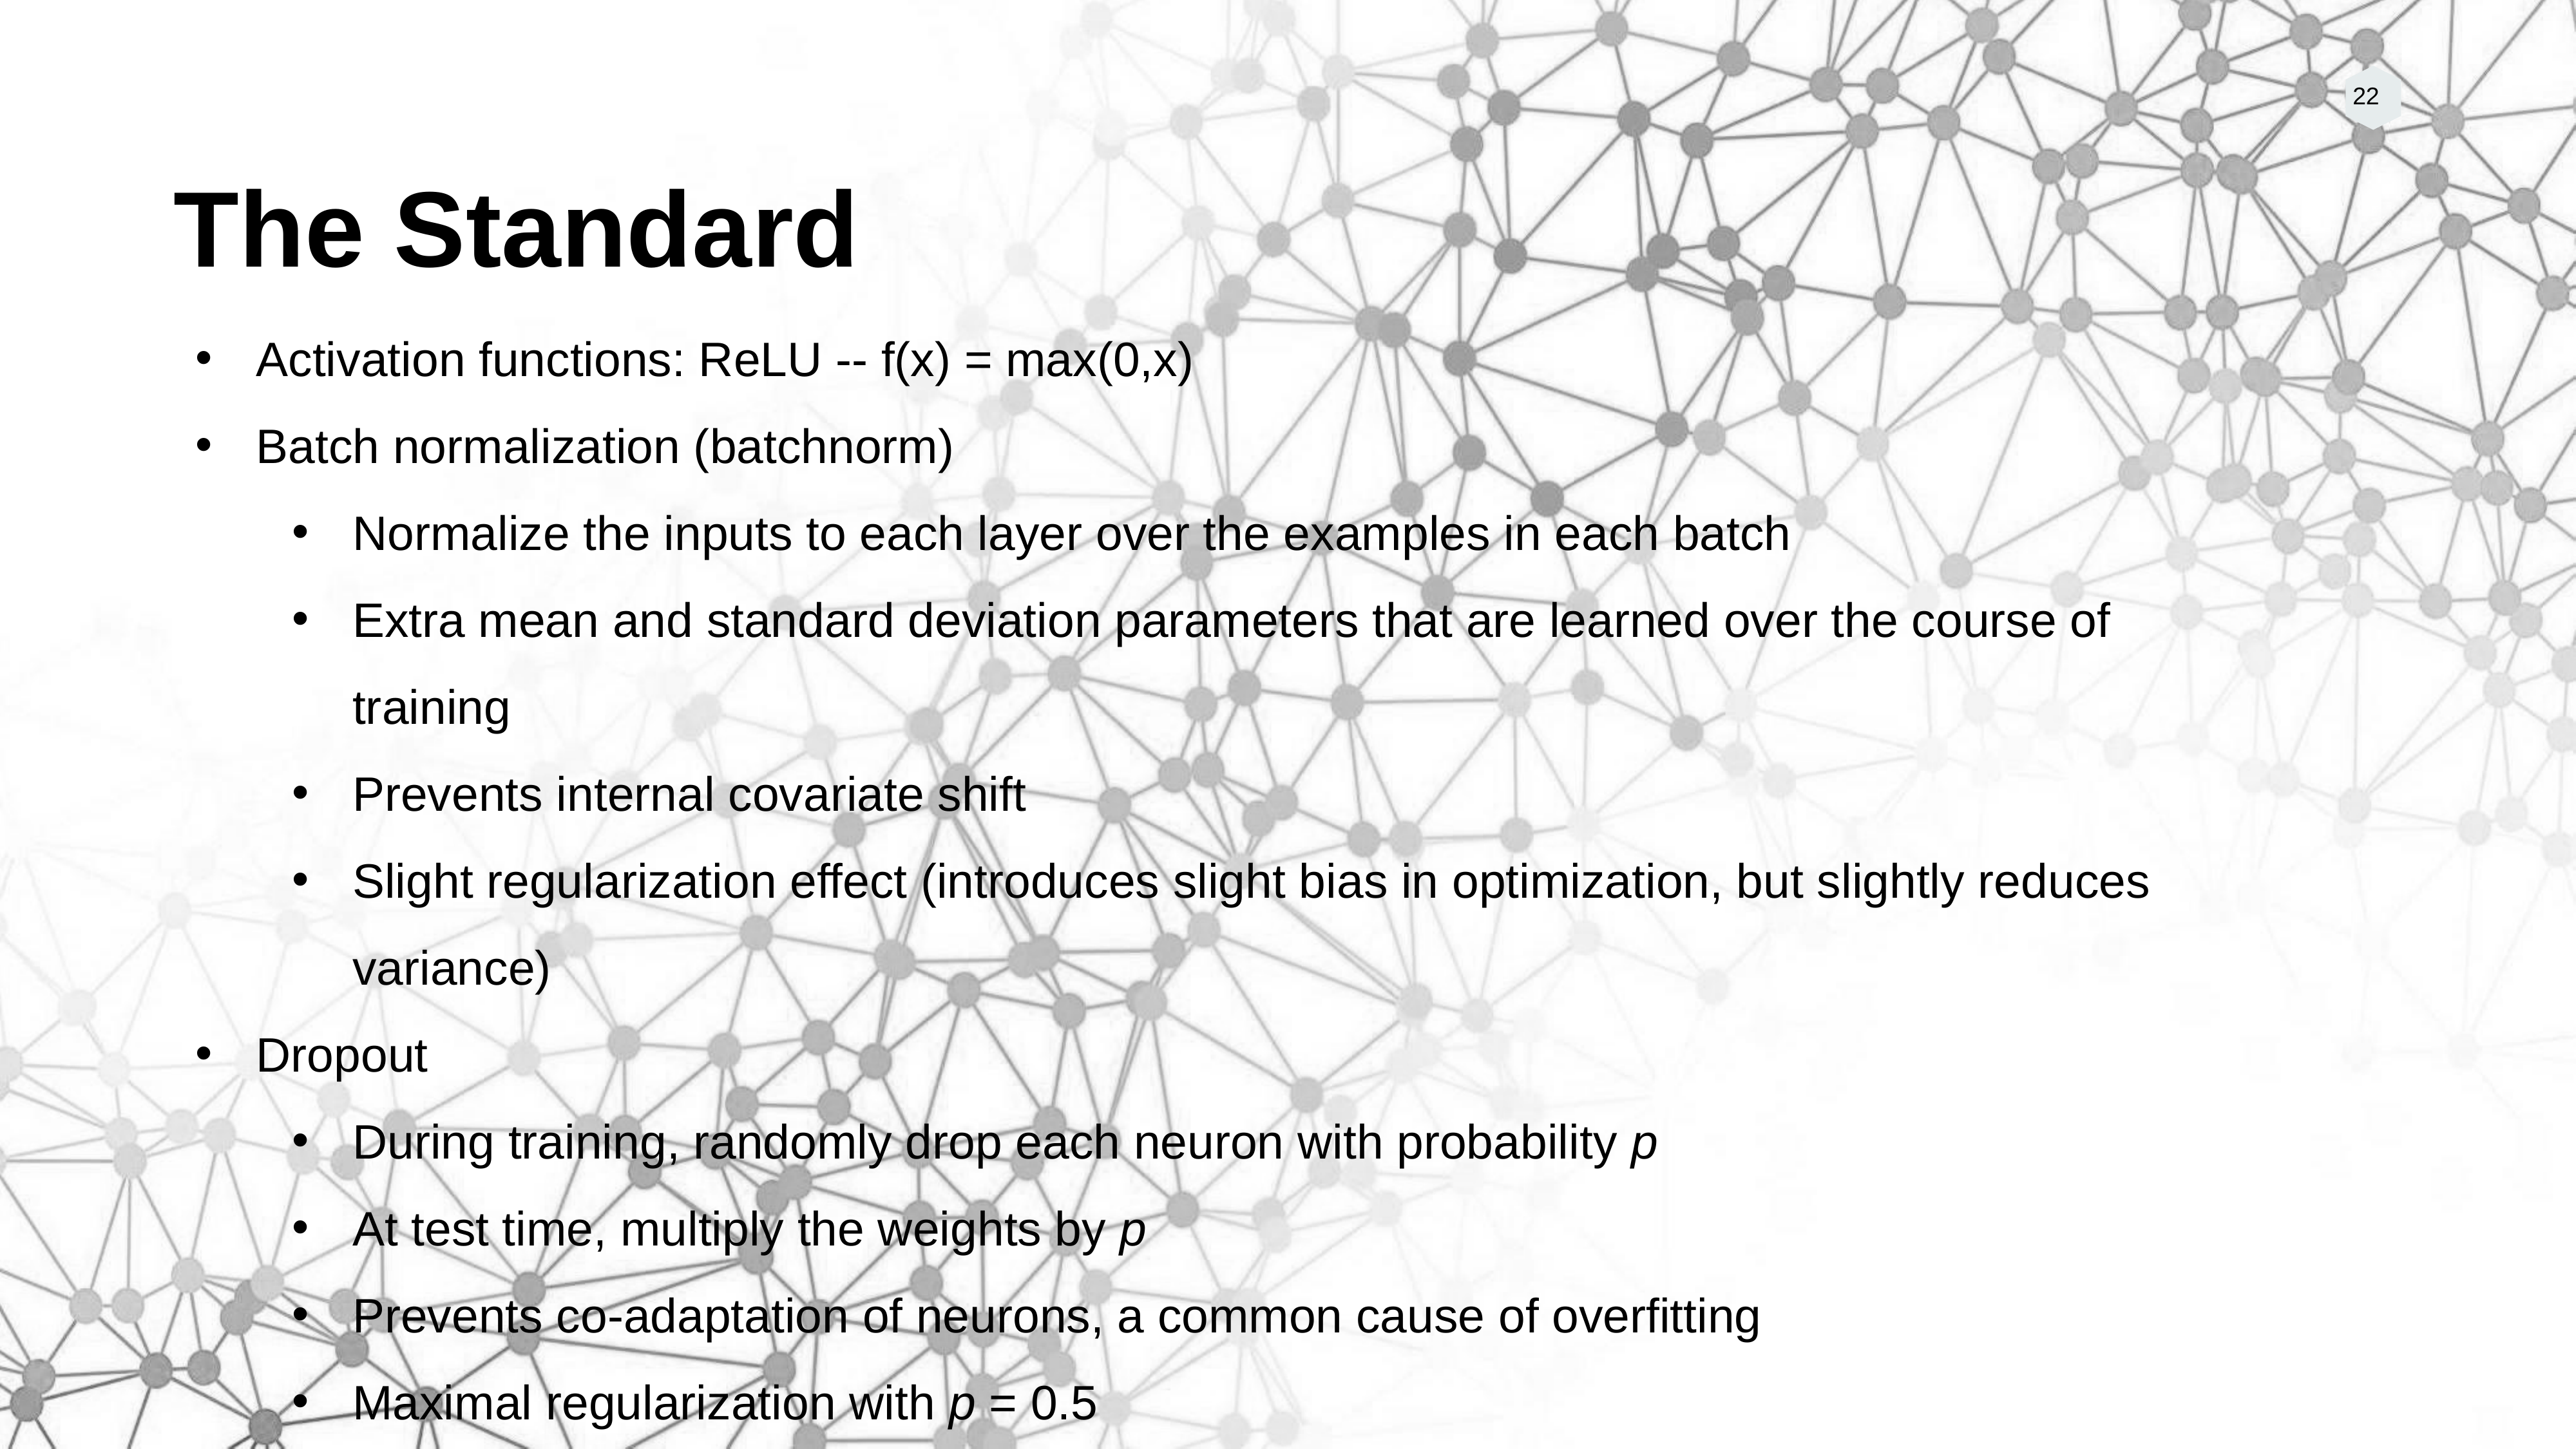

The Standard
Activation functions: ReLU -- f(x) = max(0,x)
Batch normalization (batchnorm)
Normalize the inputs to each layer over the examples in each batch
Extra mean and standard deviation parameters that are learned over the course of training
Prevents internal covariate shift
Slight regularization effect (introduces slight bias in optimization, but slightly reduces variance)
Dropout
During training, randomly drop each neuron with probability p
At test time, multiply the weights by p
Prevents co-adaptation of neurons, a common cause of overfitting
Maximal regularization with p = 0.5
p = 0.2 is a good first choice with batchnorm